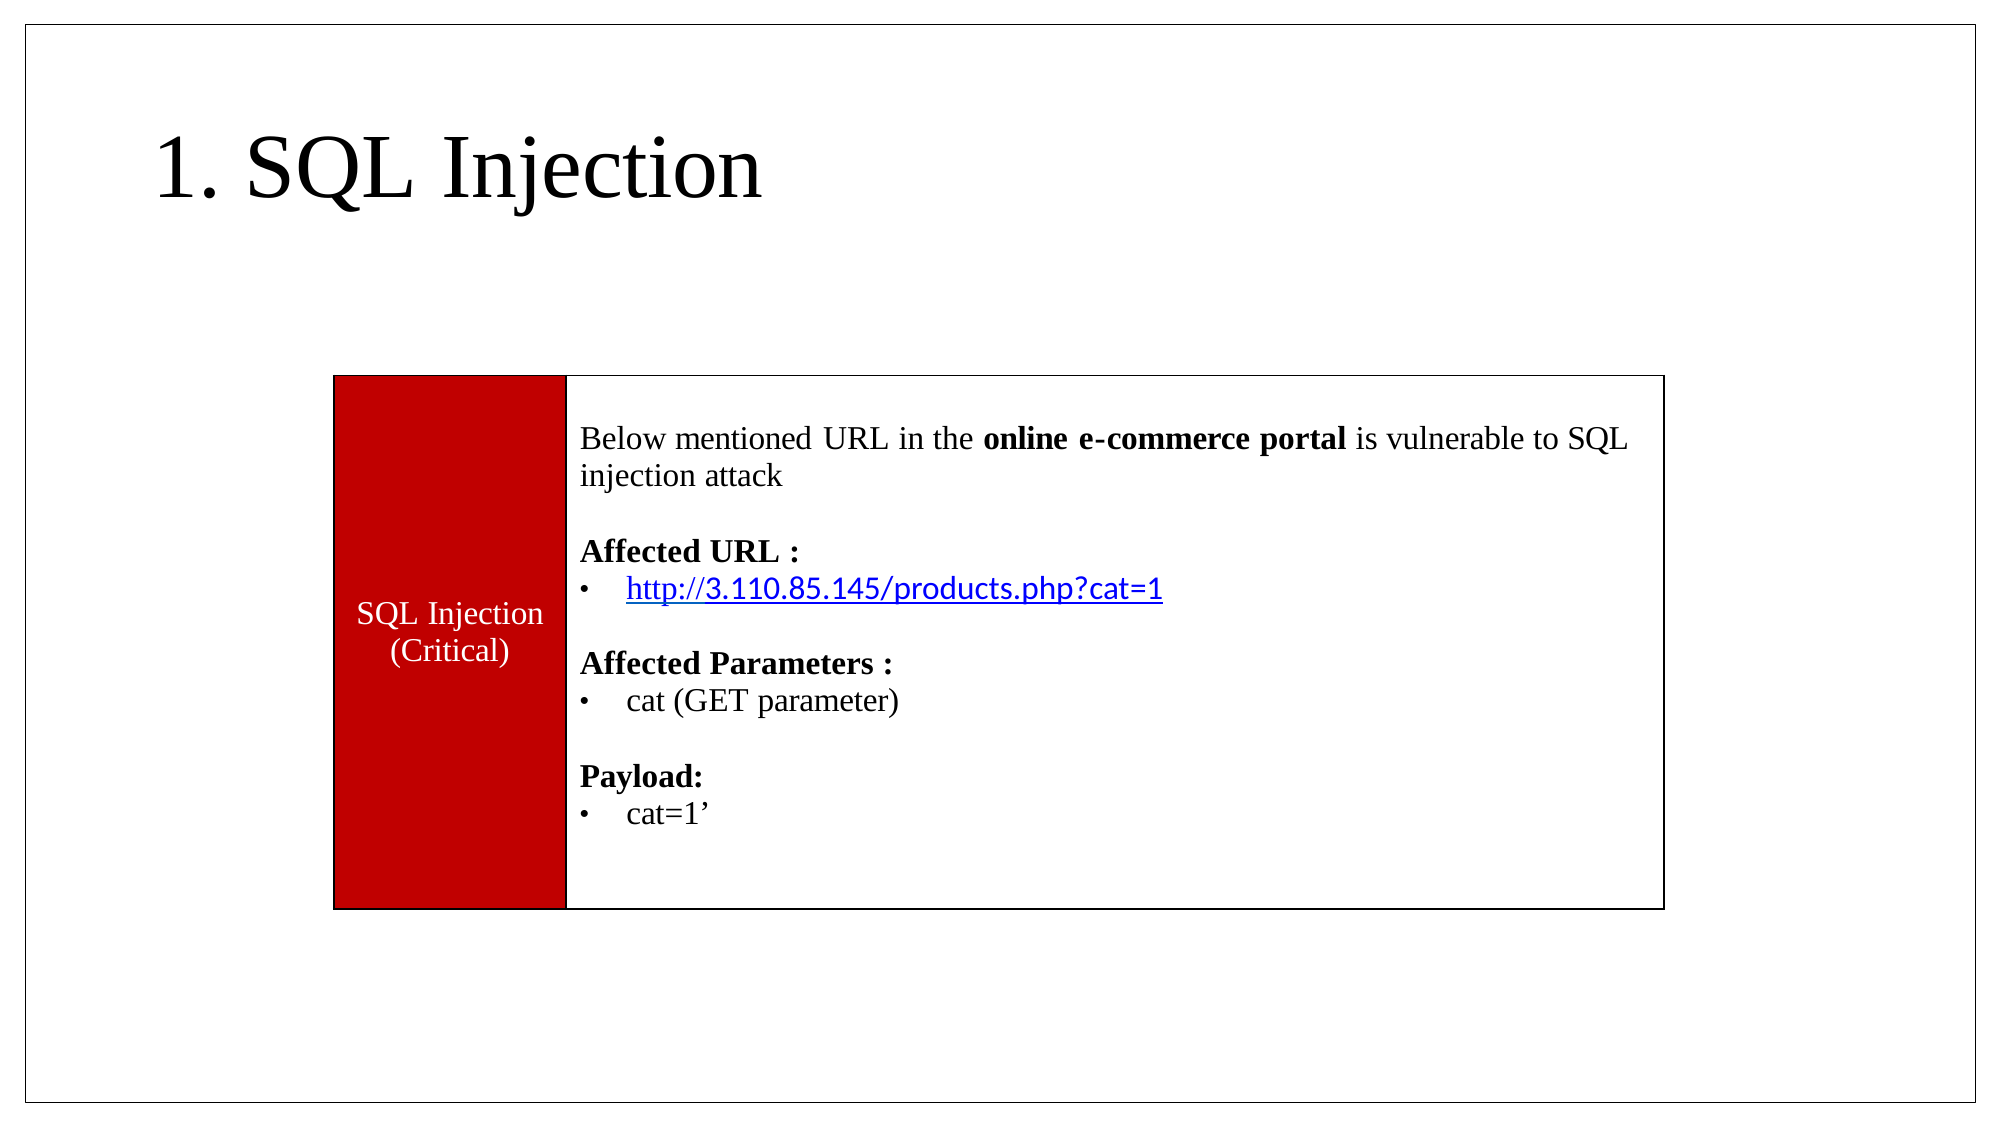

# 1. SQL Injection
| SQL Injection (Critical) | Below mentioned URL in the online e-commerce portal is vulnerable to SQL injection attack Affected URL : http://3.110.85.145/products.php?cat=1 Affected Parameters : cat (GET parameter) Payload: cat=1’ |
| --- | --- |